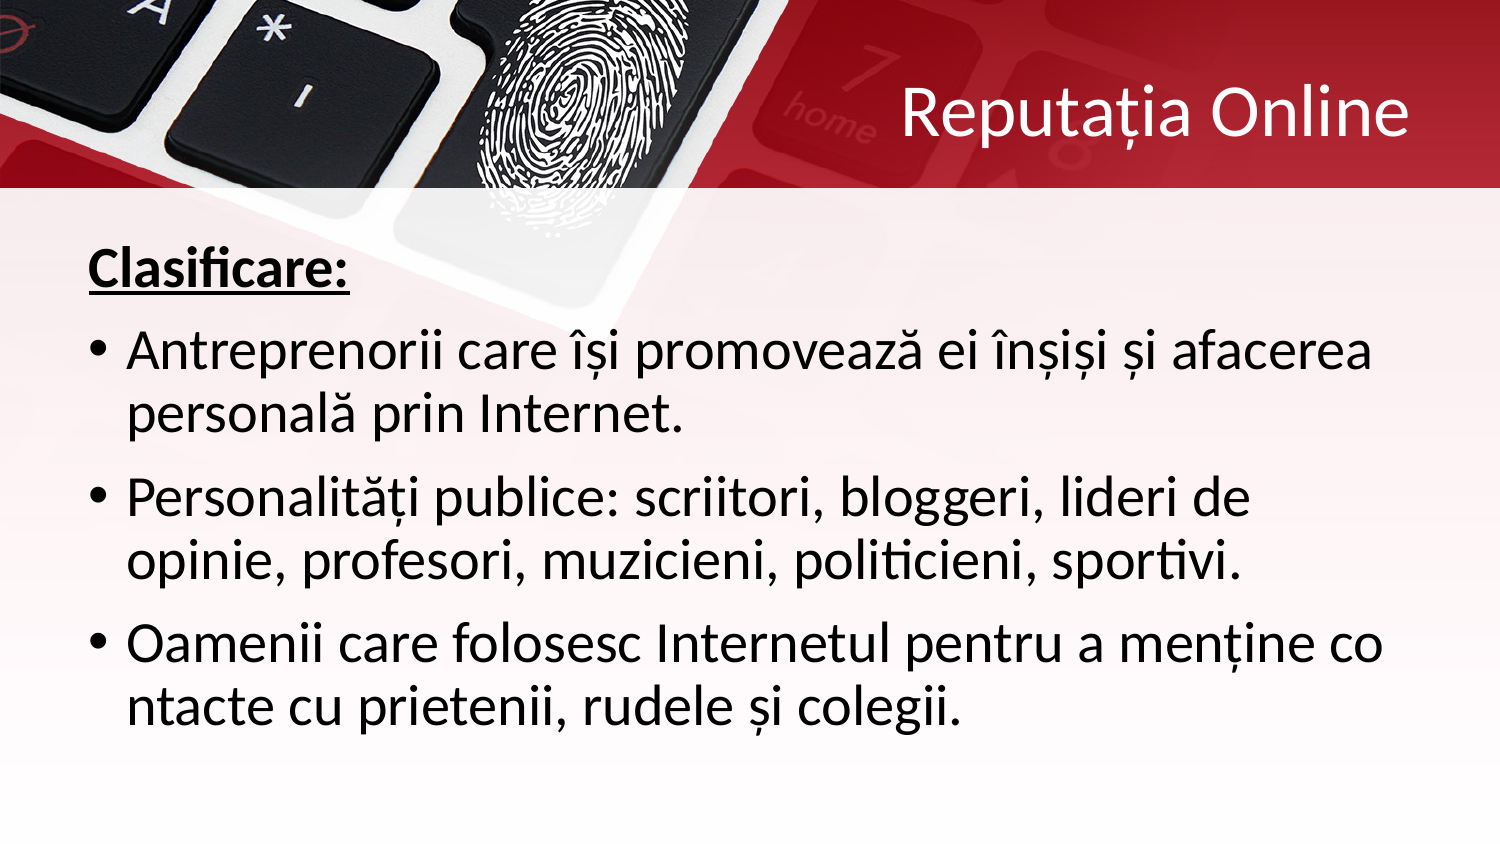

# Reputația Online
Clasificare:
Antreprenorii care își promovează ei înșiși și afacerea personală prin Internet.
Personalități publice: scriitori, bloggeri, lideri de opinie, profesori, muzicieni, politicieni, sportivi.
Oamenii care folosesc Internetul pentru a menține contacte cu prietenii, rudele și colegii.